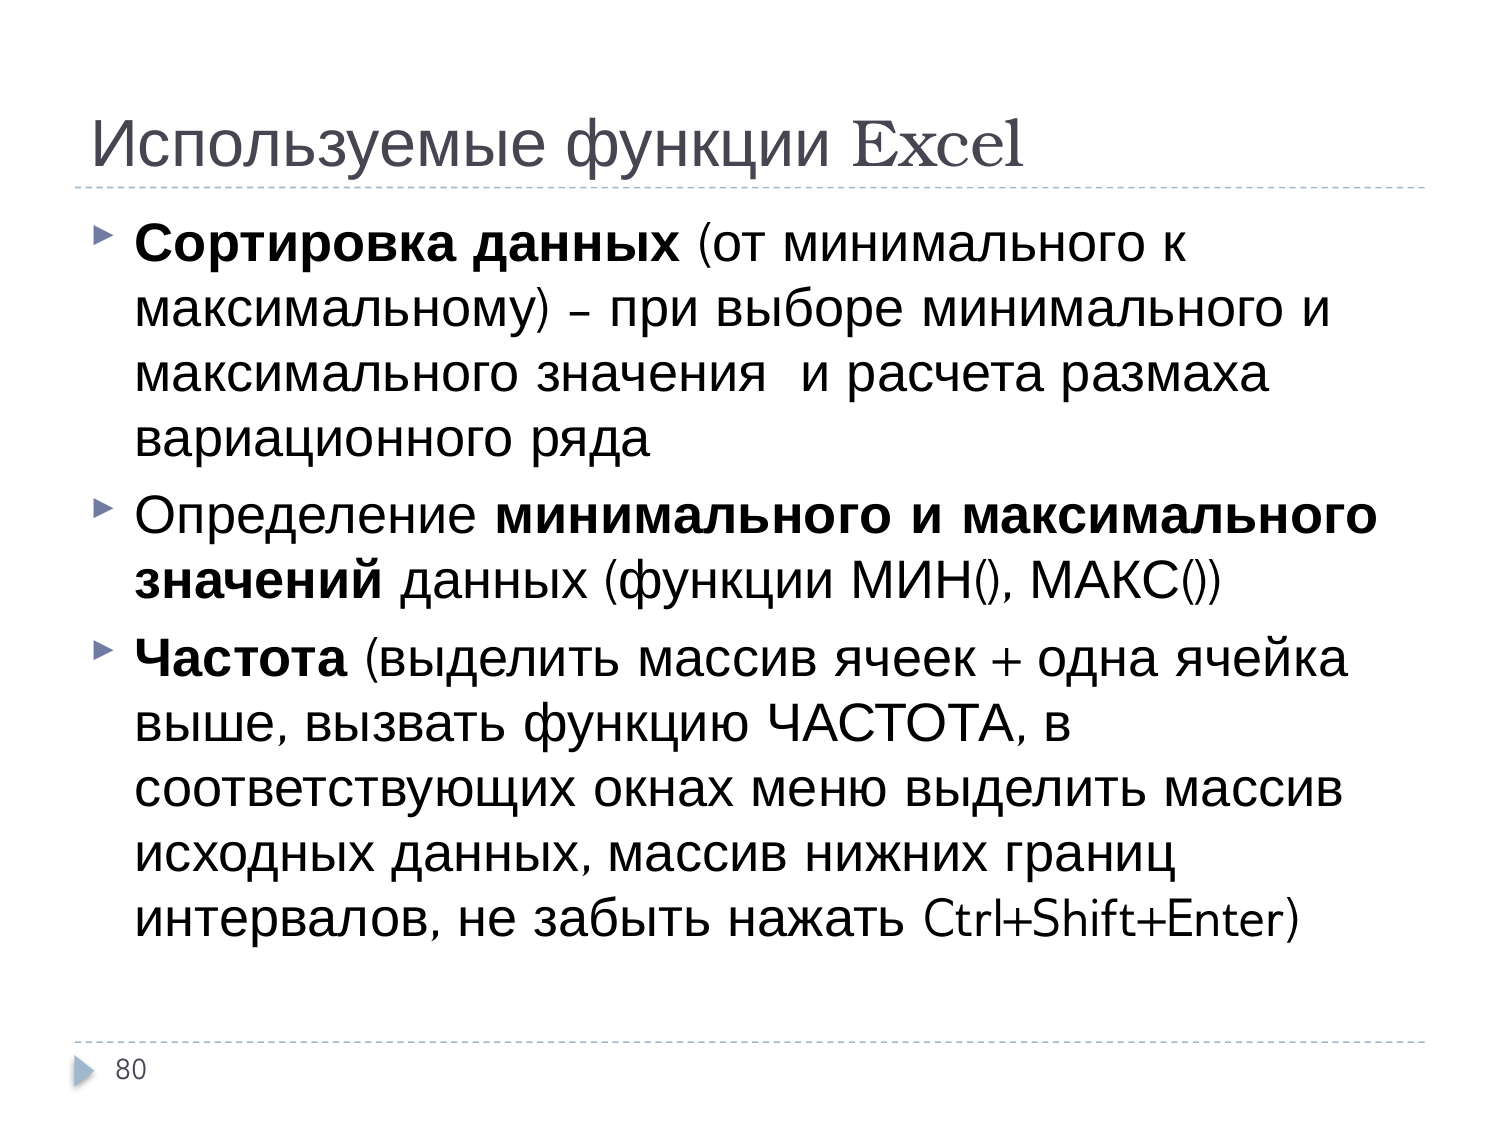

# Используемые функции Excel
Сортировка данных (от минимального к максимальному) – при выборе минимального и максимального значения  и расчета размаха  вариационного ряда
Определение минимального и максимального значений данных (функции МИН(), МАКС())
Частота (выделить массив ячеек + одна ячейка выше, вызвать функцию ЧАСТОТА, в соответствующих окнах меню выделить массив исходных данных, массив нижних границ интервалов, не забыть нажать Ctrl+Shift+Enter)

80